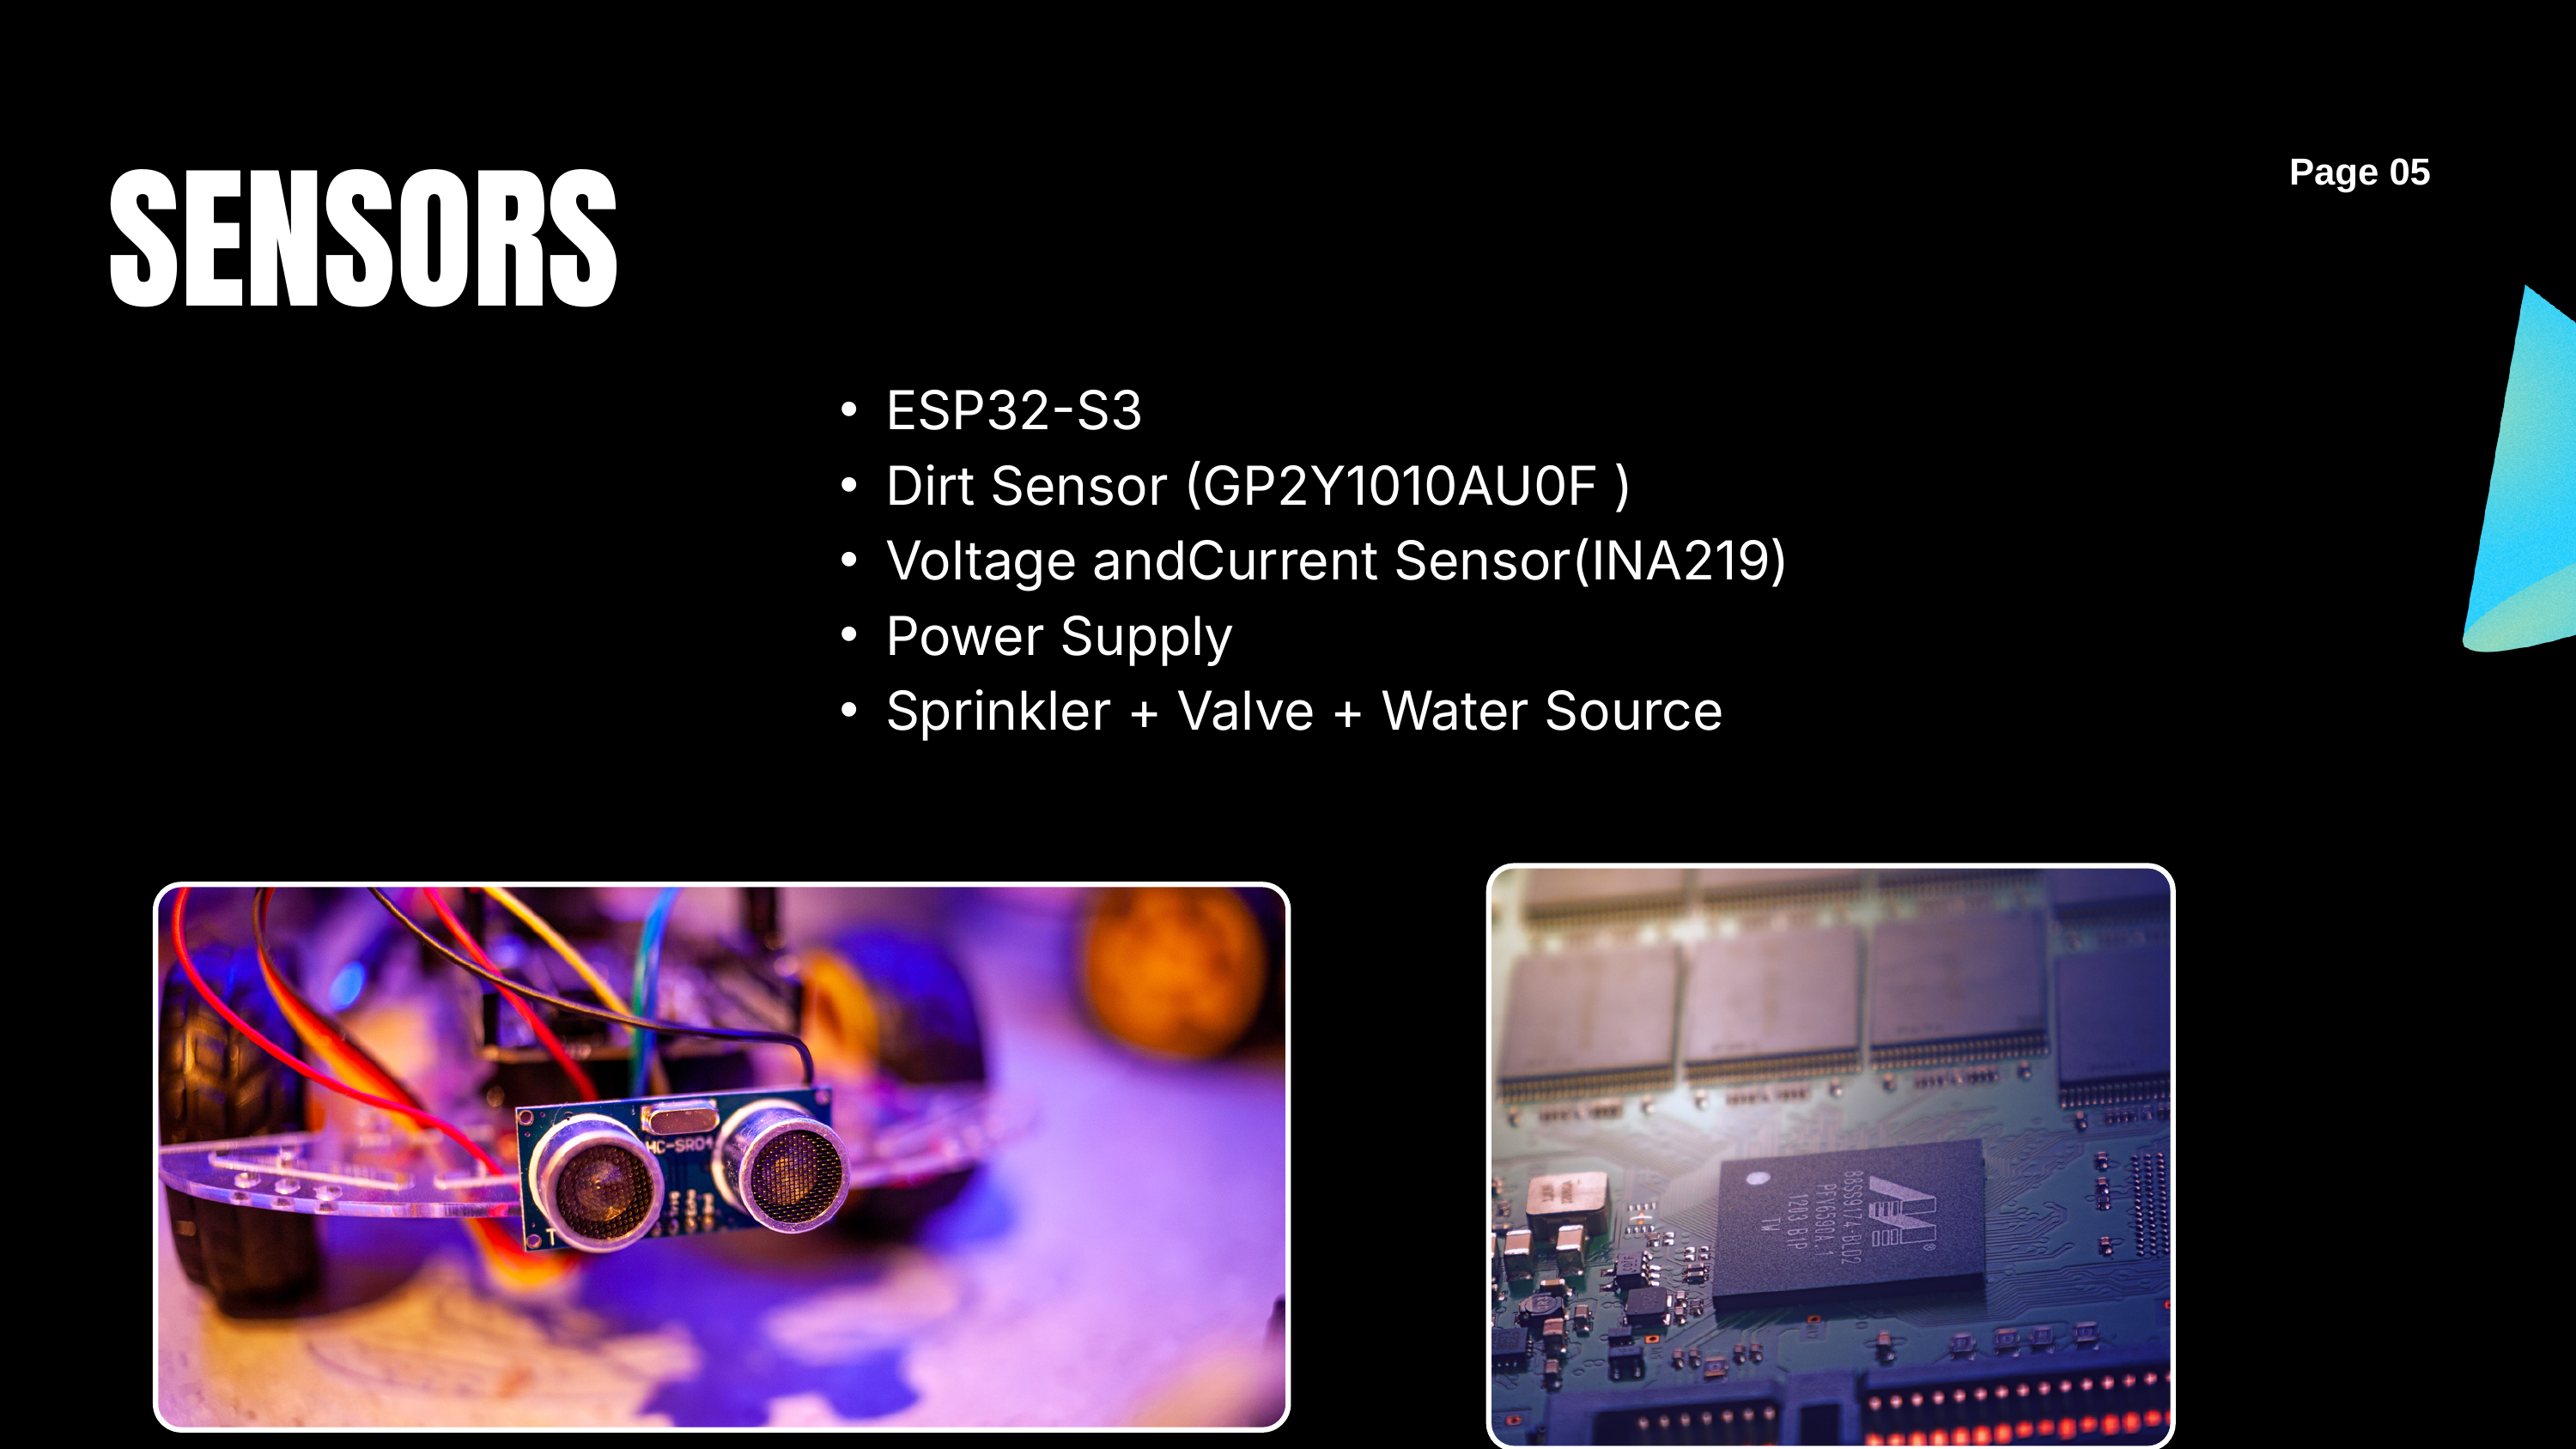

SENSORS
Page 05

ESP32-S3
Dirt Sensor (GP2Y1010AU0F )
Voltage andCurrent Sensor(INA219)
Power Supply
Sprinkler + Valve + Water Source